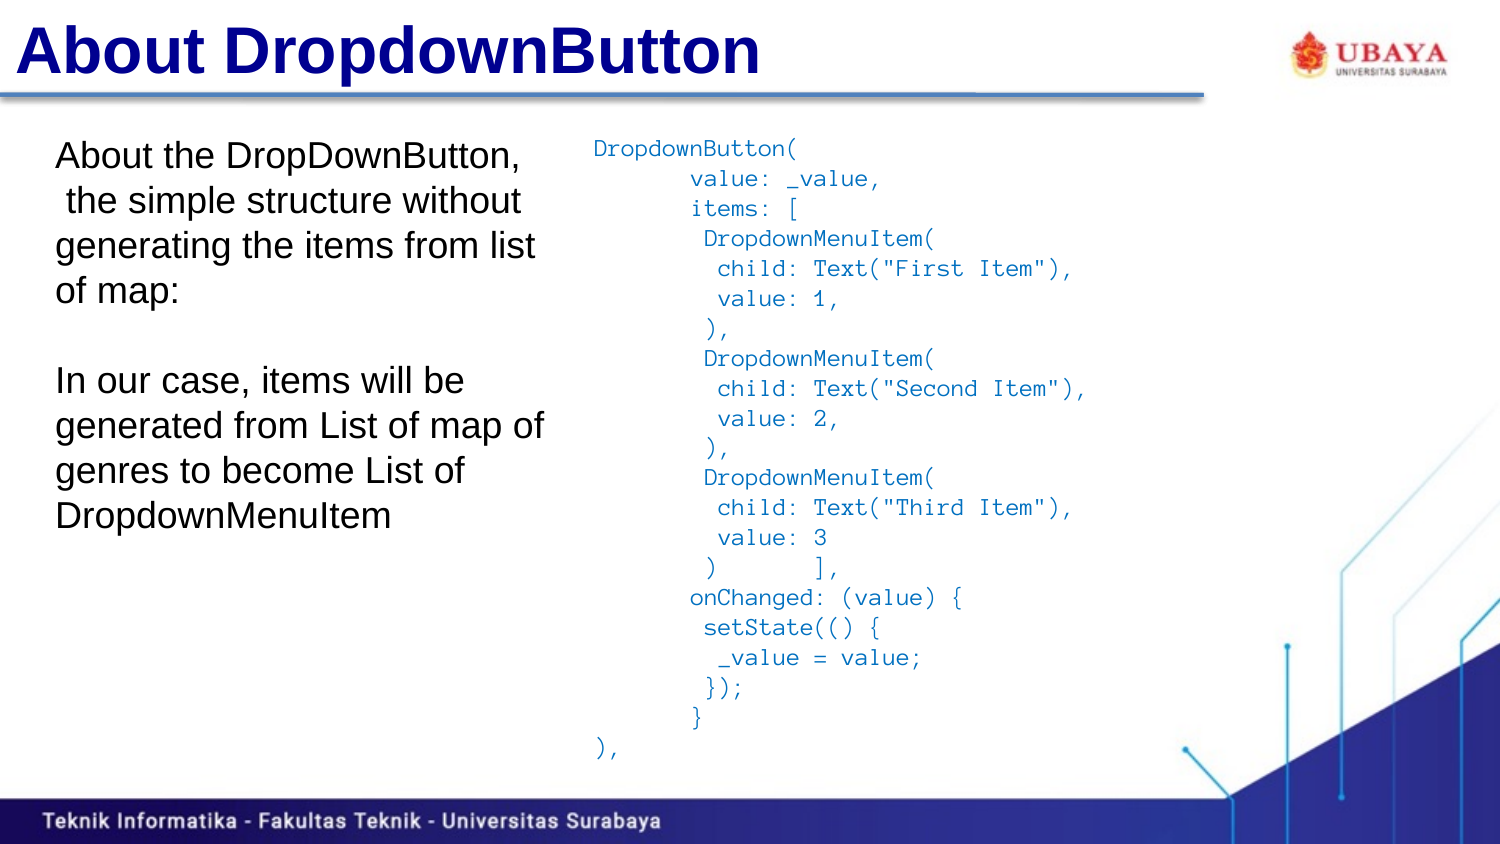

# About DropdownButton

About the DropDownButton,
 the simple structure without
generating the items from list of map:

In our case, items will be generated from List of map of genres to become List of DropdownMenuItem
DropdownButton(
       value: _value,
       items: [
        DropdownMenuItem(
         child: Text("First Item"),
         value: 1,
        ),
        DropdownMenuItem(
         child: Text("Second Item"),
         value: 2,
        ),
        DropdownMenuItem(
         child: Text("Third Item"),
         value: 3
        )       ],
       onChanged: (value) {
        setState(() {
         _value = value;
        });
       }
),